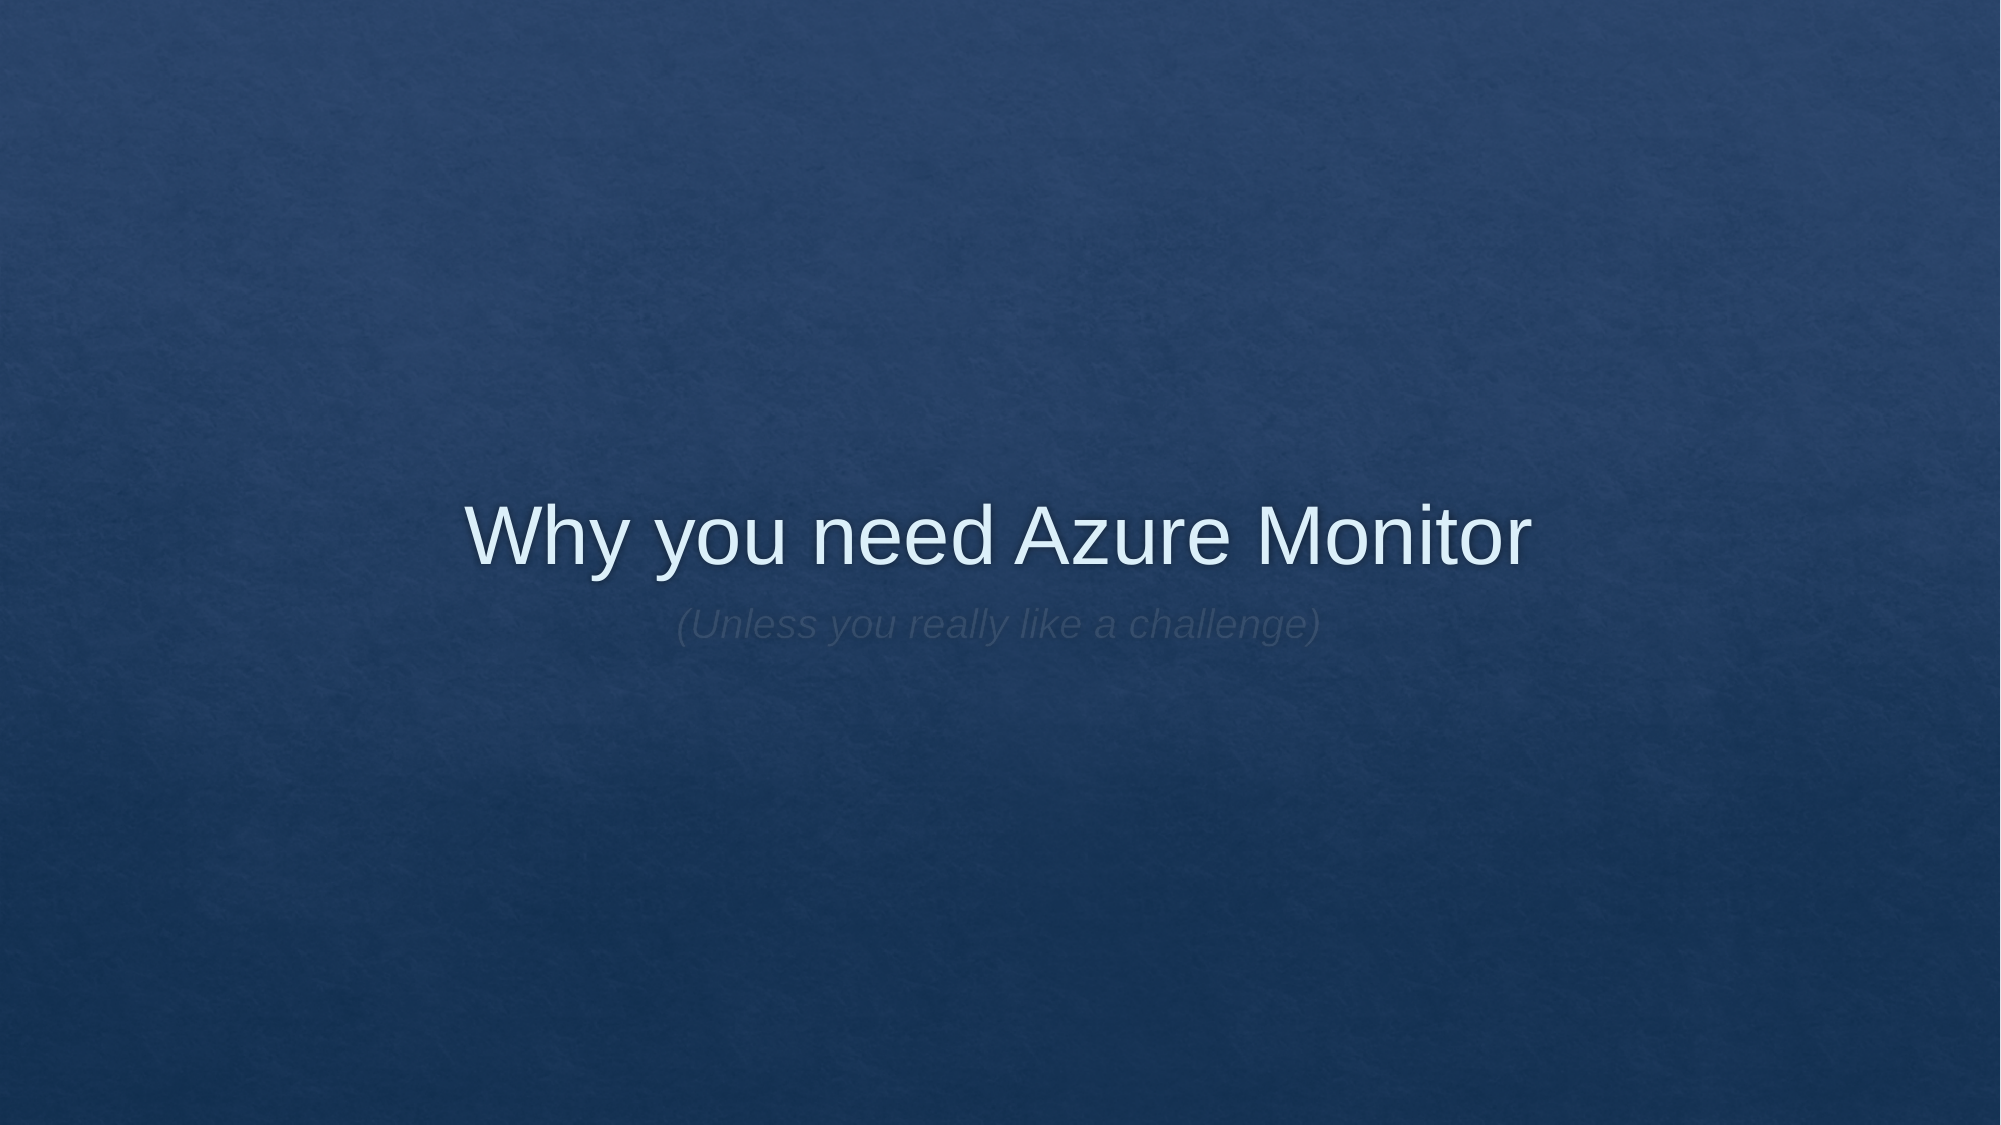

# Why you need Azure Monitor
(Unless you really like a challenge)